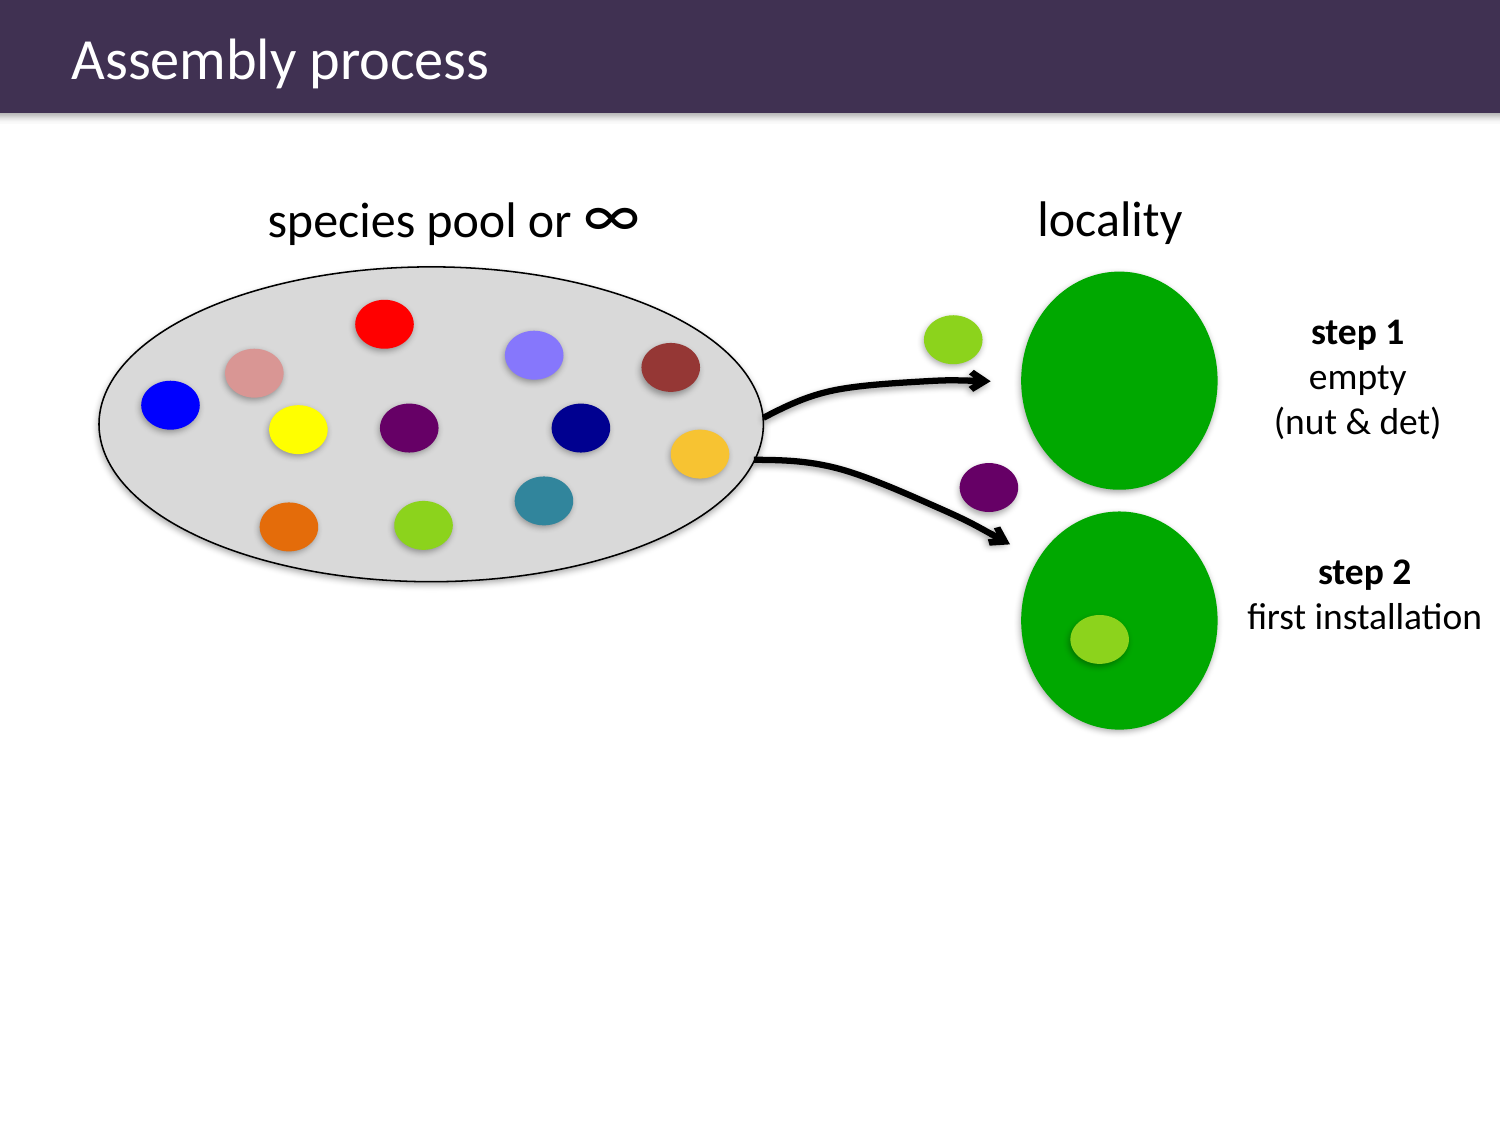

Assembly process

species pool or ∞
locality

step 1
empty
(nut & det)

step 2
first installation